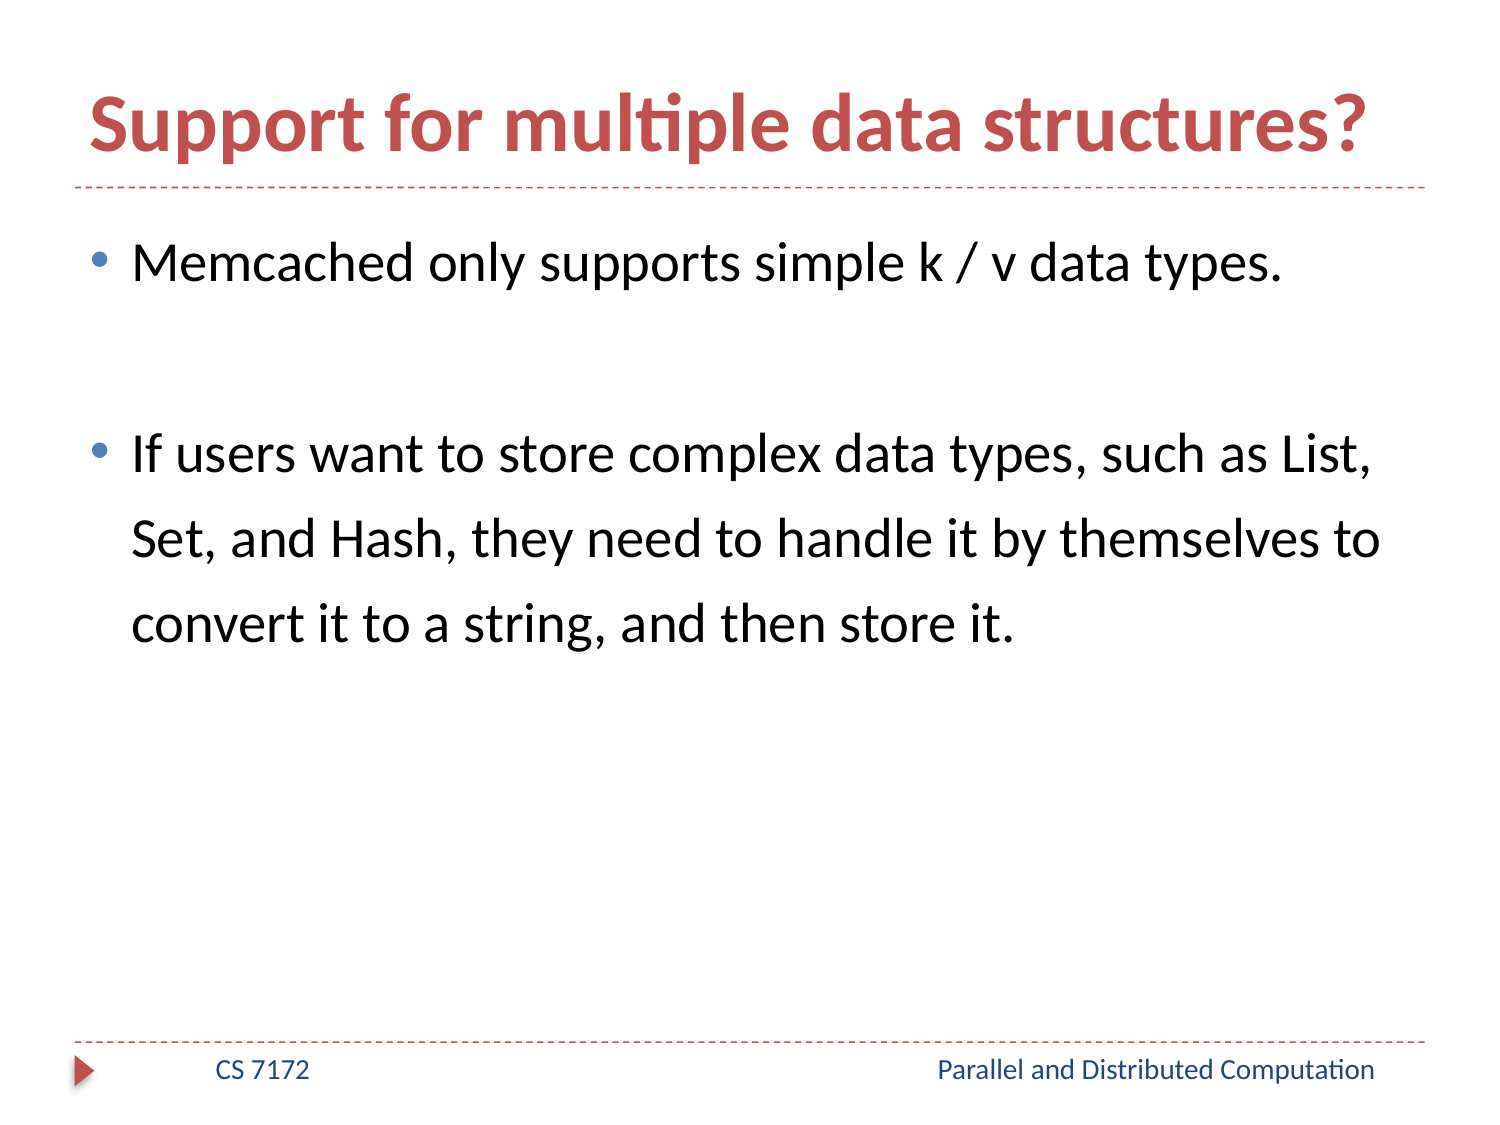

# Support for multiple data structures?
Memcached only supports simple k / v data types.

If users want to store complex data types, such as List, Set, and Hash, they need to handle it by themselves to convert it to a string, and then store it.
CS 7172
Parallel and Distributed Computation